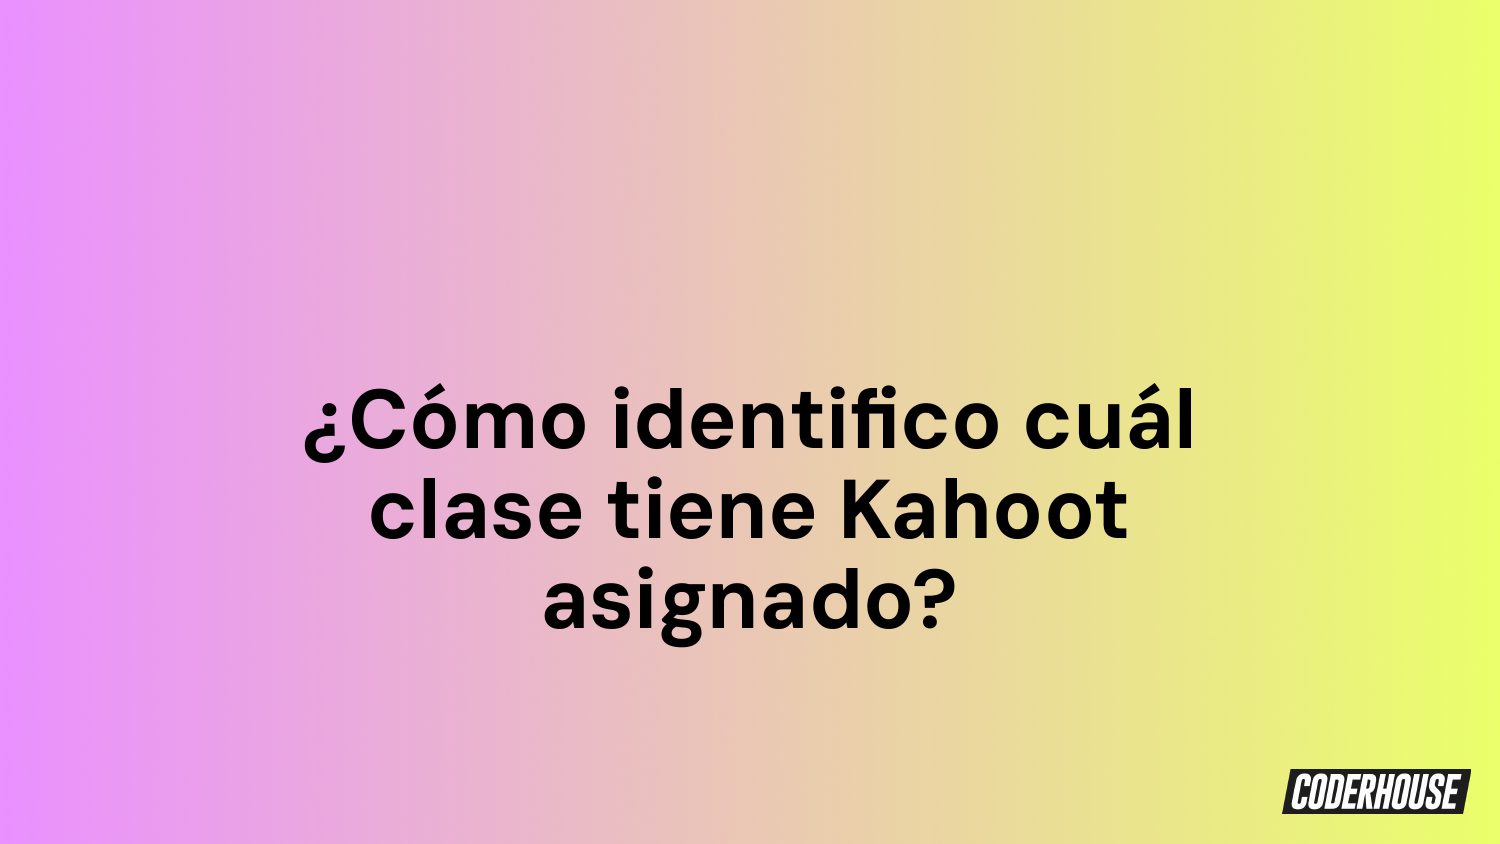

¿Cómo identifico cuál clase tiene Kahoot asignado?